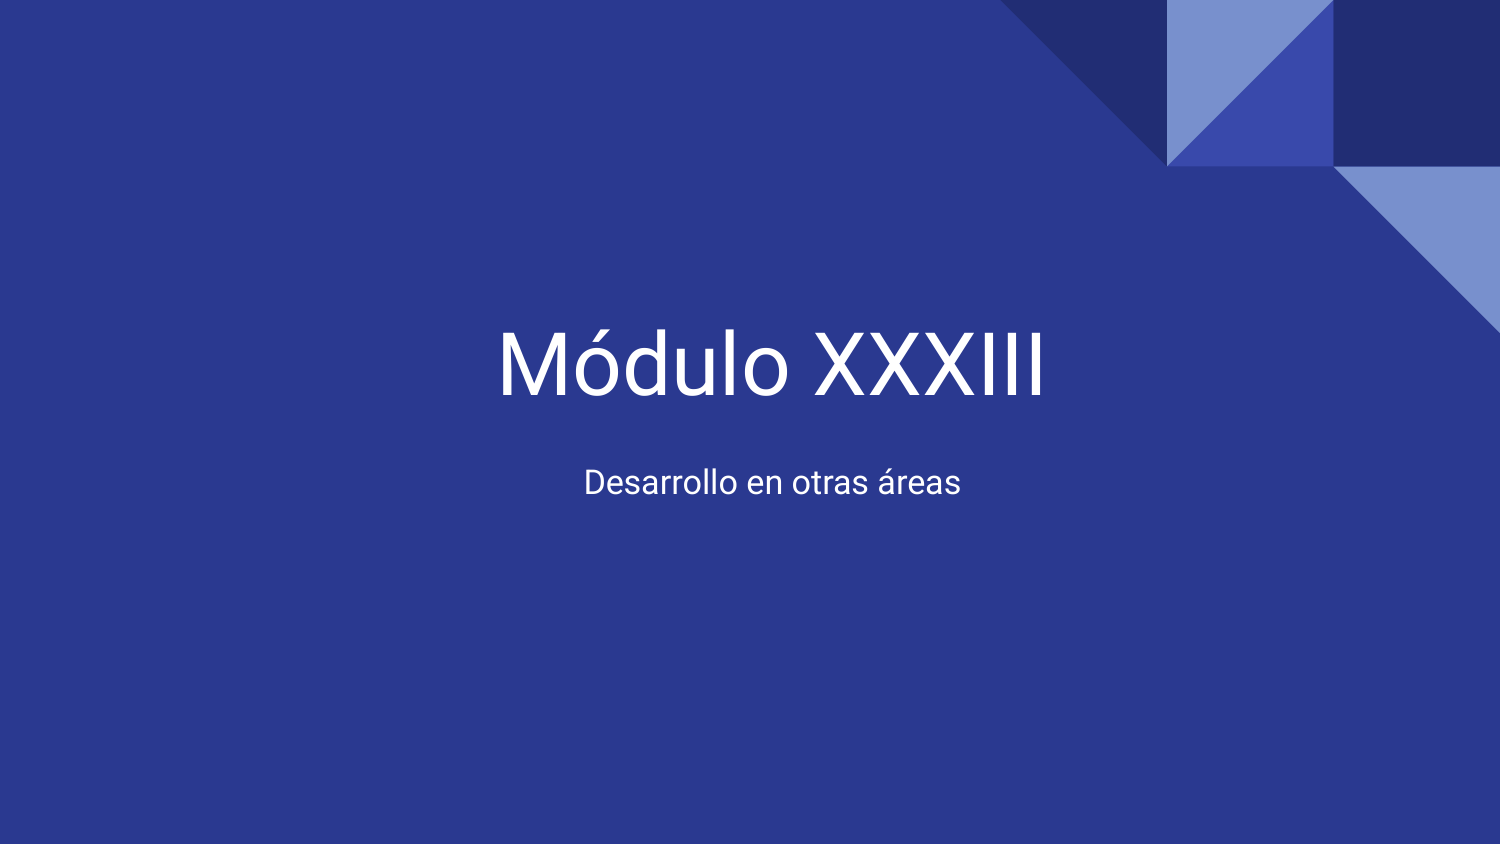

# Módulo XXXIII
Desarrollo en otras áreas